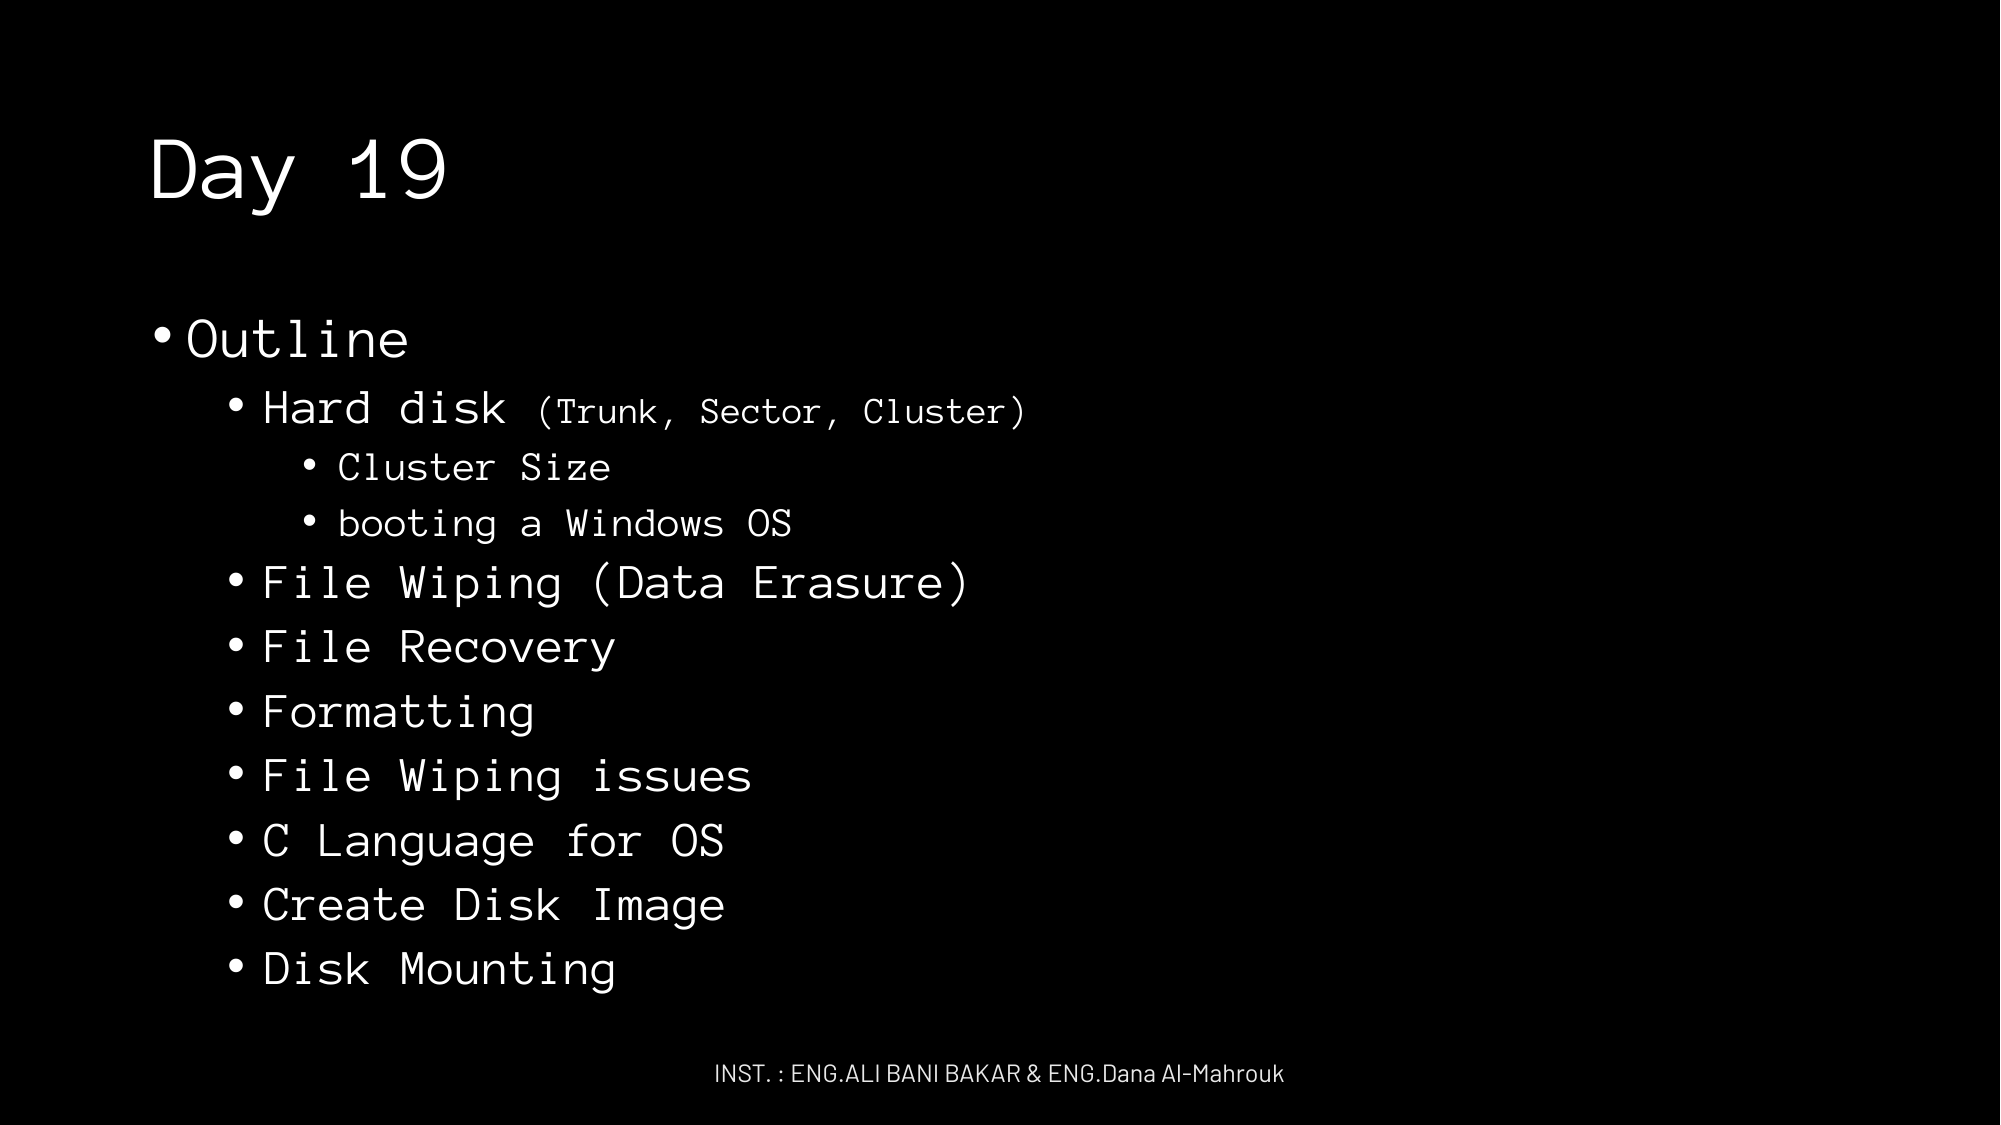

# Day 19
Outline
Hard disk (Trunk, Sector, Cluster)
Cluster Size
booting a Windows OS
File Wiping (Data Erasure)
File Recovery
Formatting
File Wiping issues
C Language for OS
Create Disk Image
Disk Mounting
INST. : ENG.ALI BANI BAKAR & ENG.Dana Al-Mahrouk